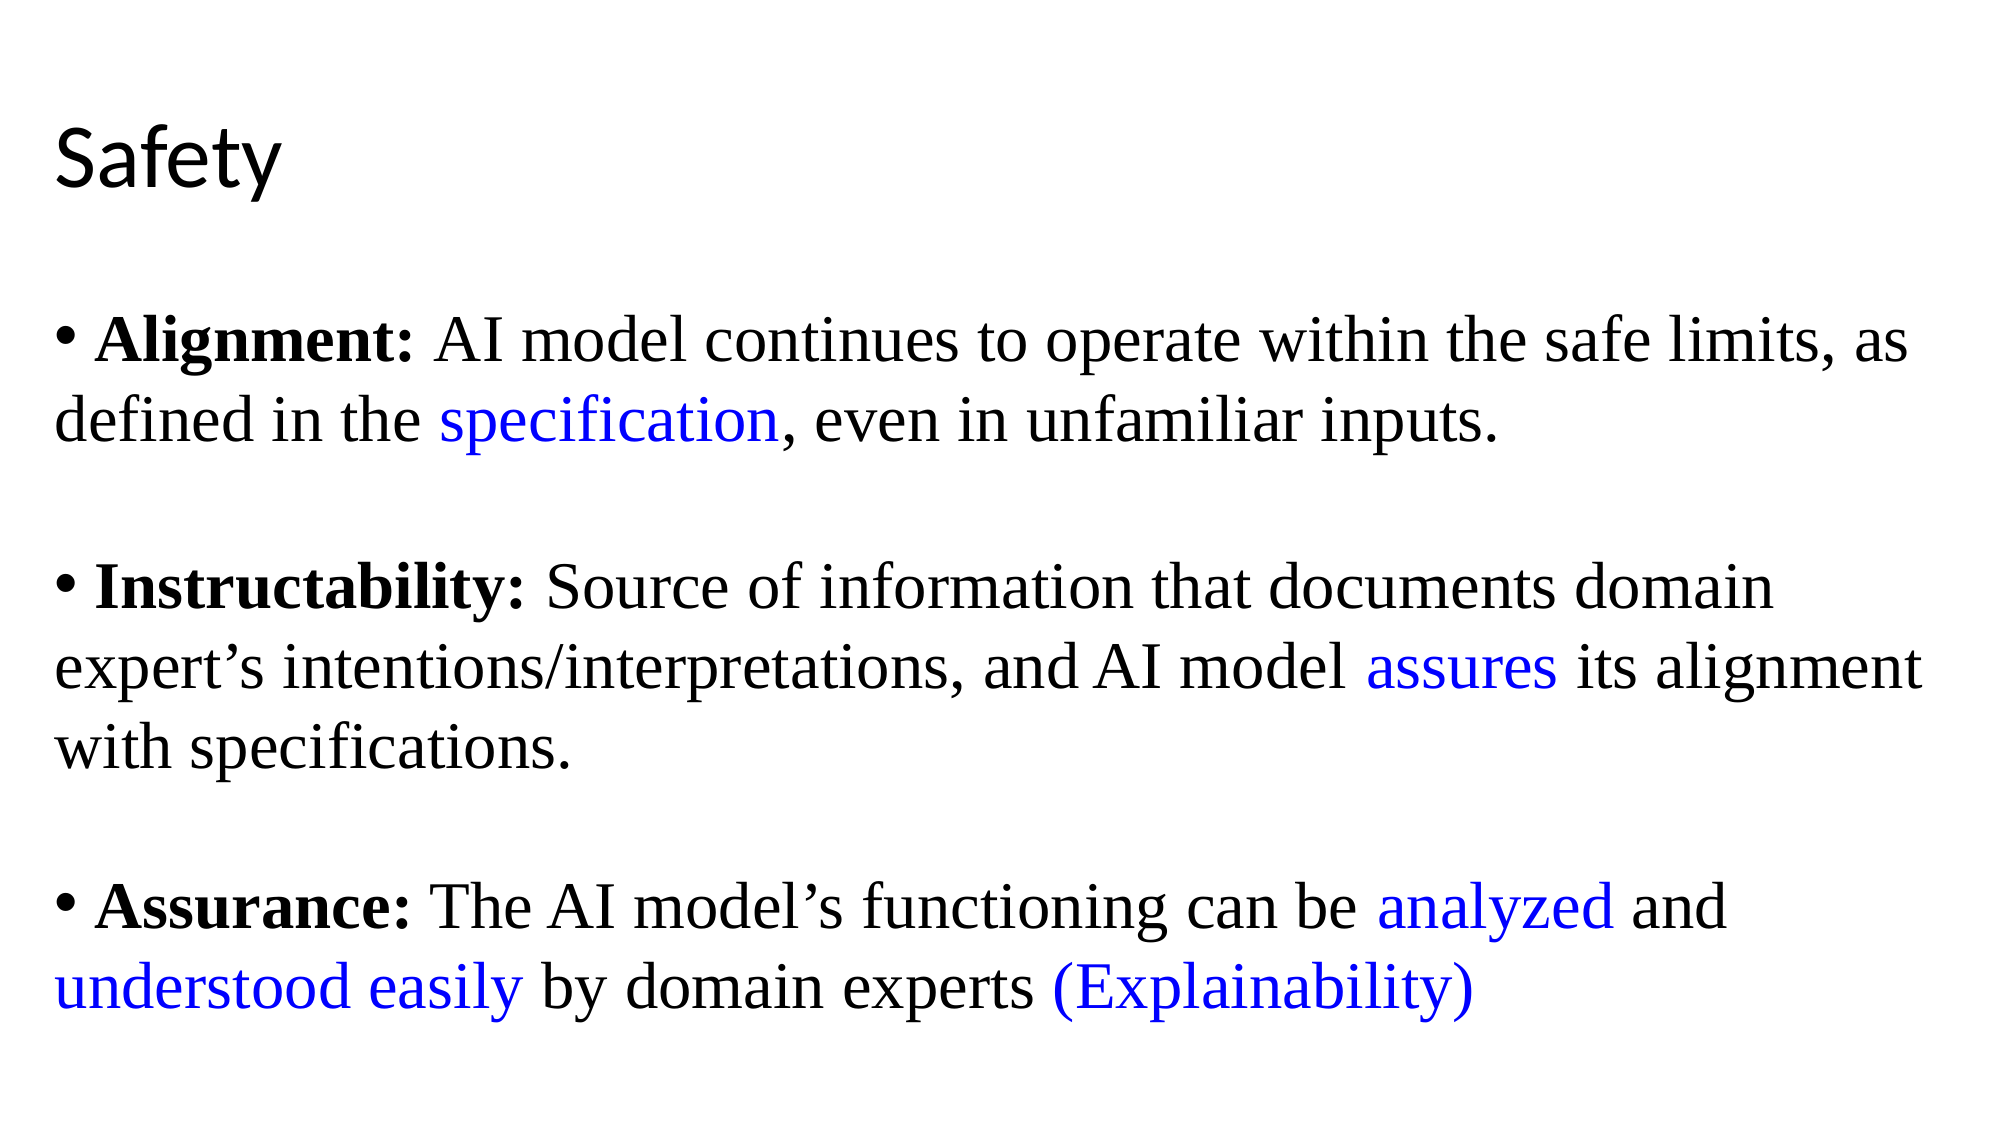

# Safety
 Alignment: AI model continues to operate within the safe limits, as defined in the specification, even in unfamiliar inputs.

 Instructability: Source of information that documents domain expert’s intentions/interpretations, and AI model assures its alignment with specifications.

 Assurance: The AI model’s functioning can be analyzed and understood easily by domain experts (Explainability)